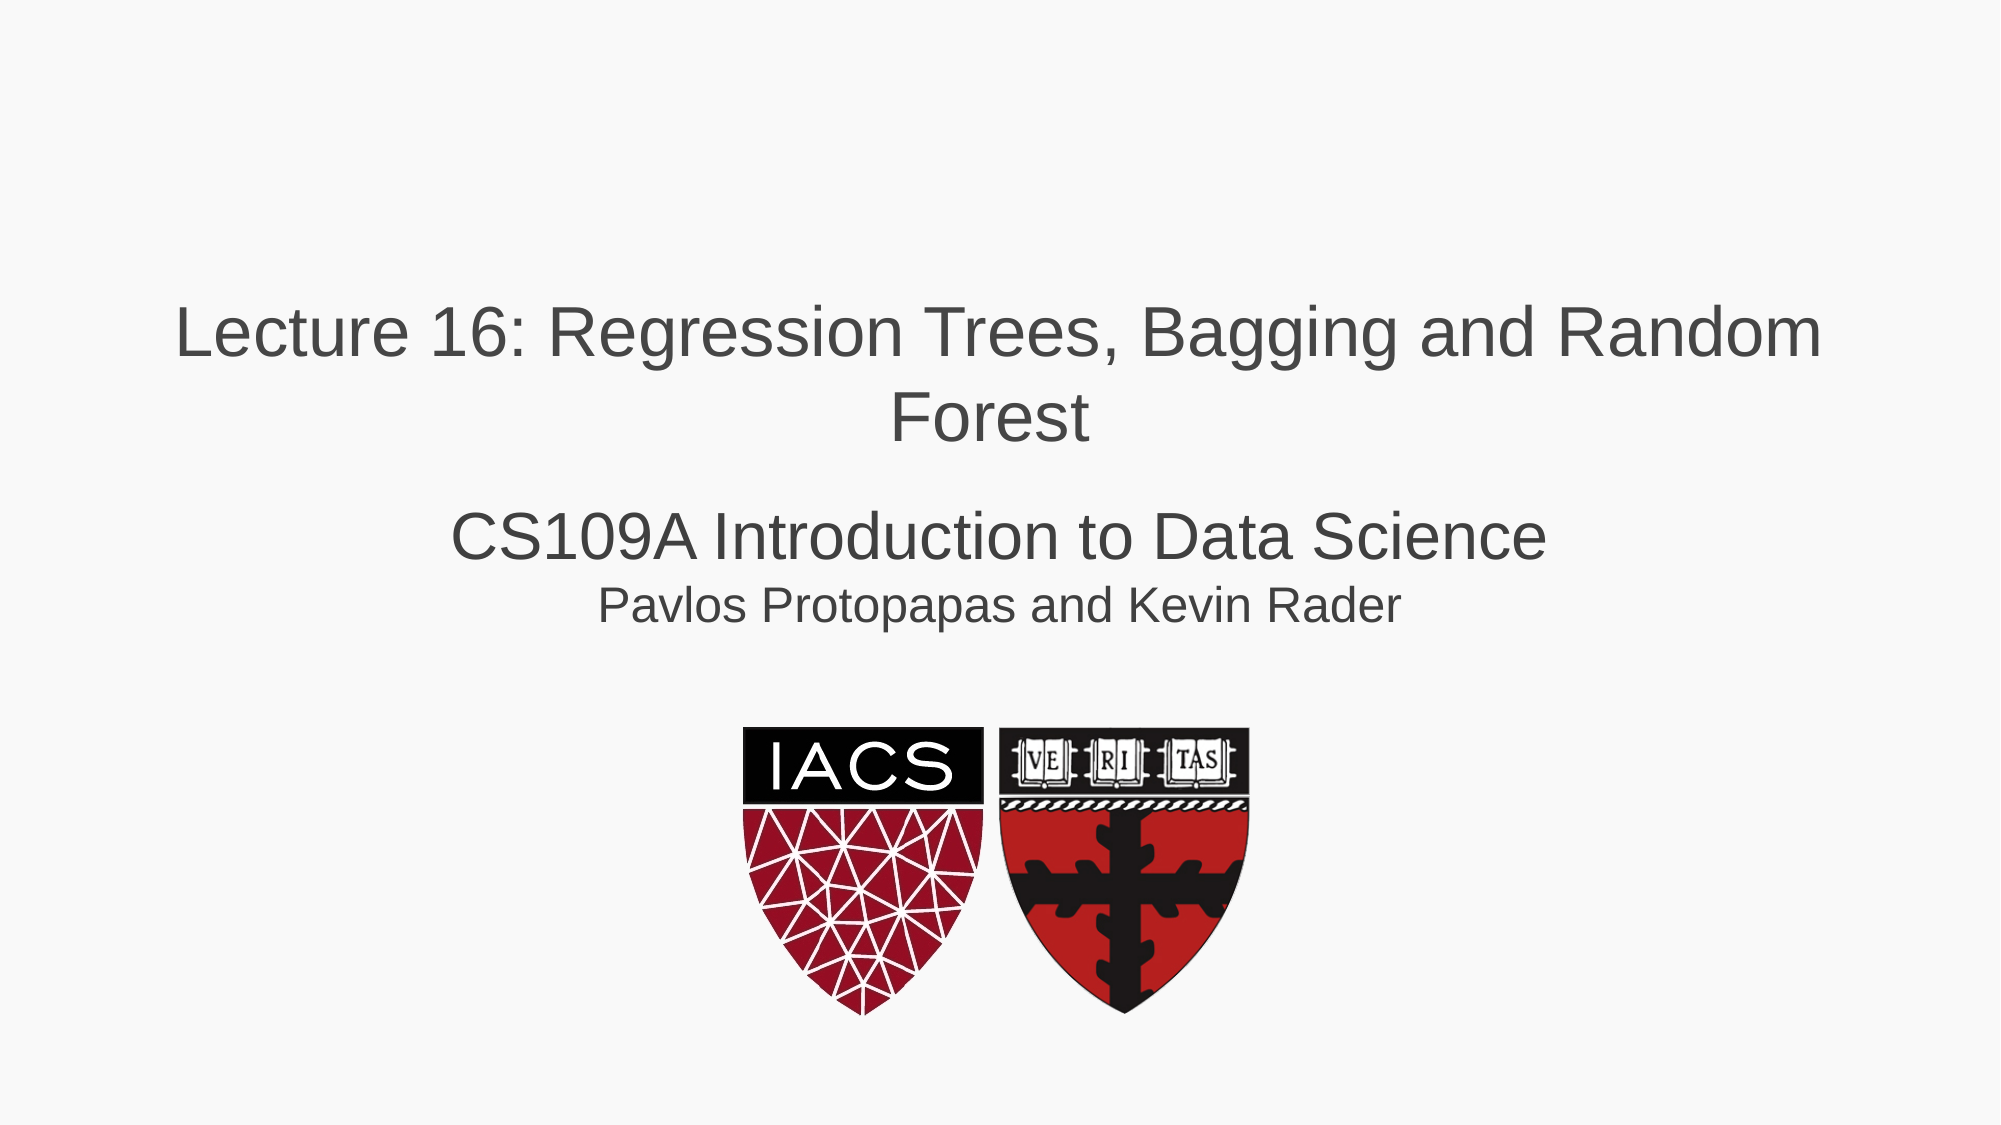

# Lecture 16: Regression Trees, Bagging and Random Forest